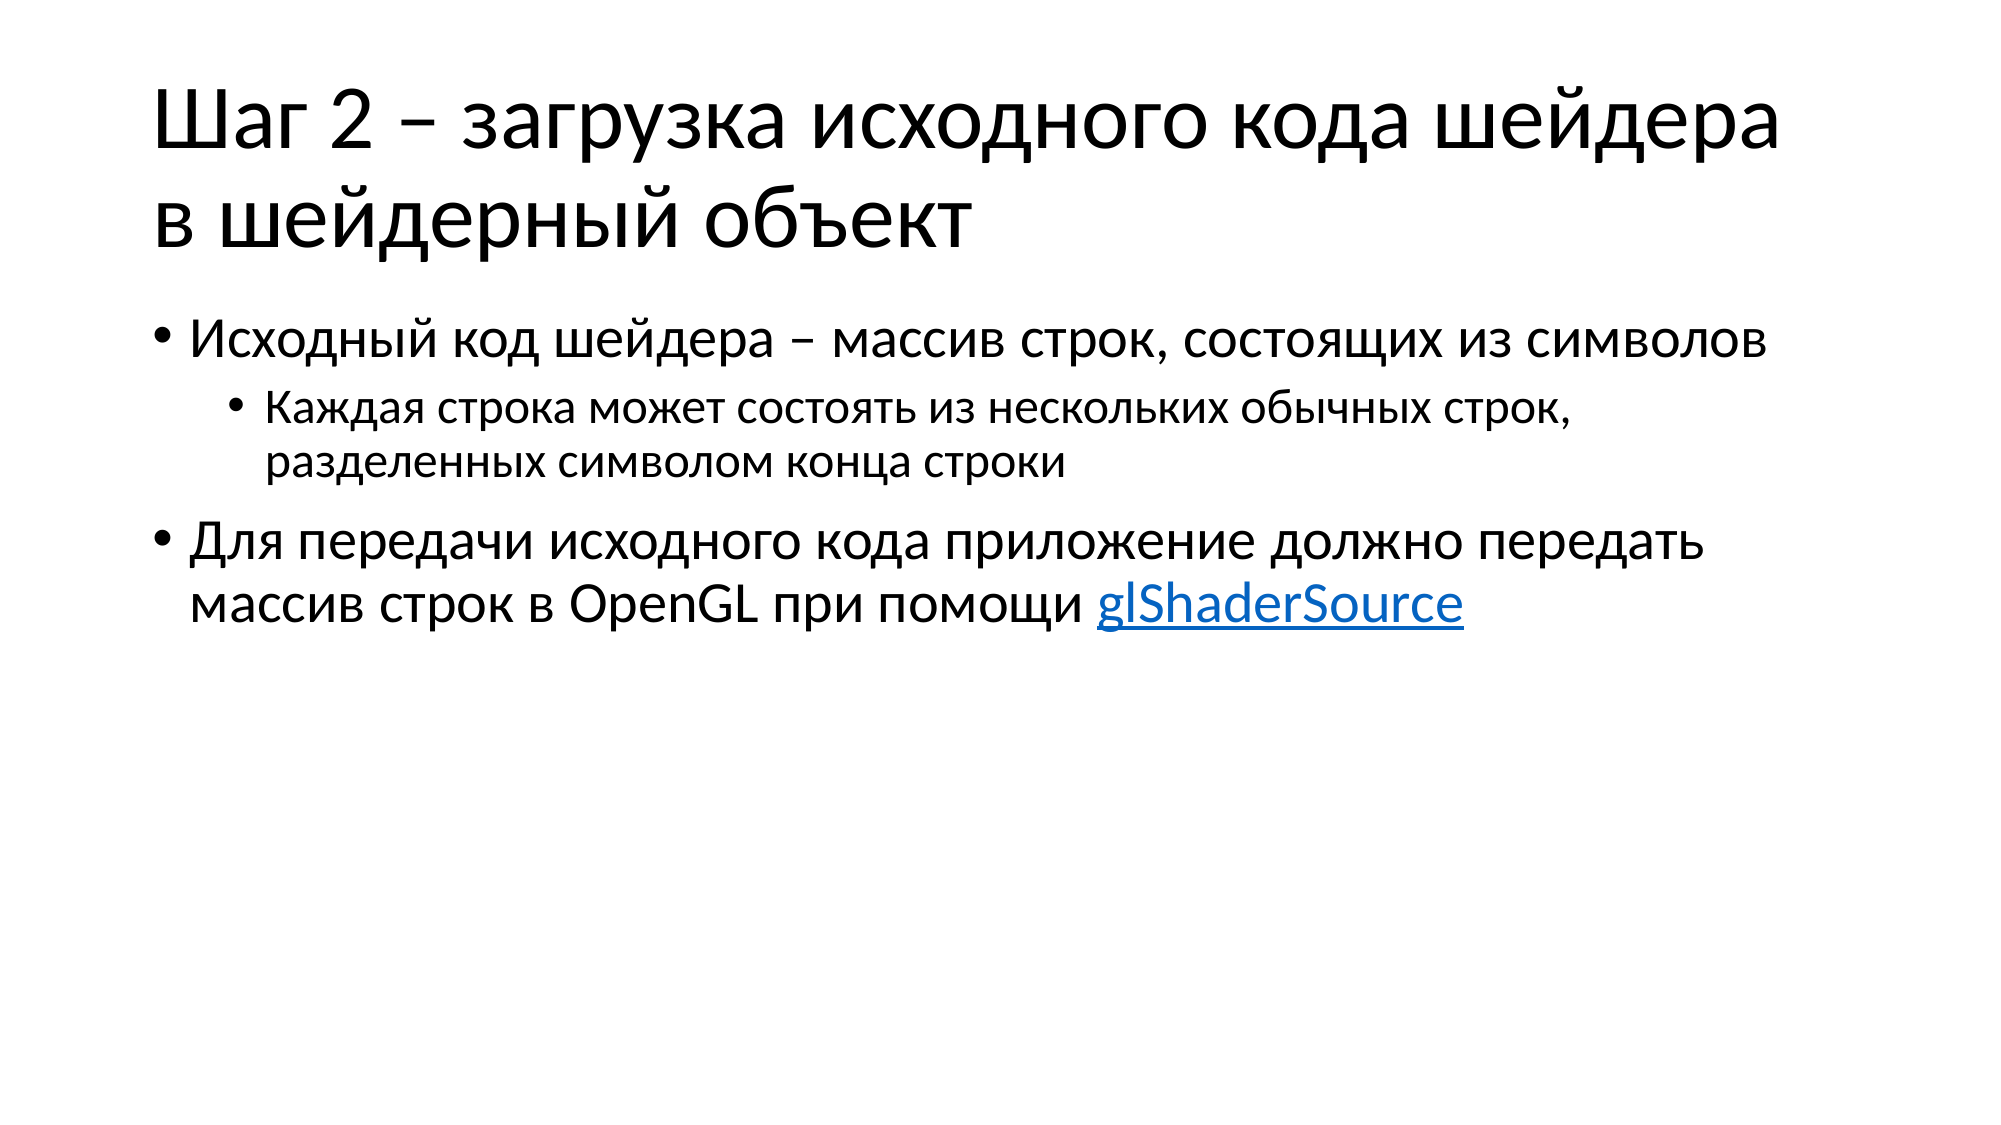

# Шаг 2 – загрузка исходного кода шейдера в шейдерный объект
Исходный код шейдера – массив строк, состоящих из символов
Каждая строка может состоять из нескольких обычных строк, разделенных символом конца строки
Для передачи исходного кода приложение должно передать массив строк в OpenGL при помощи glShaderSource